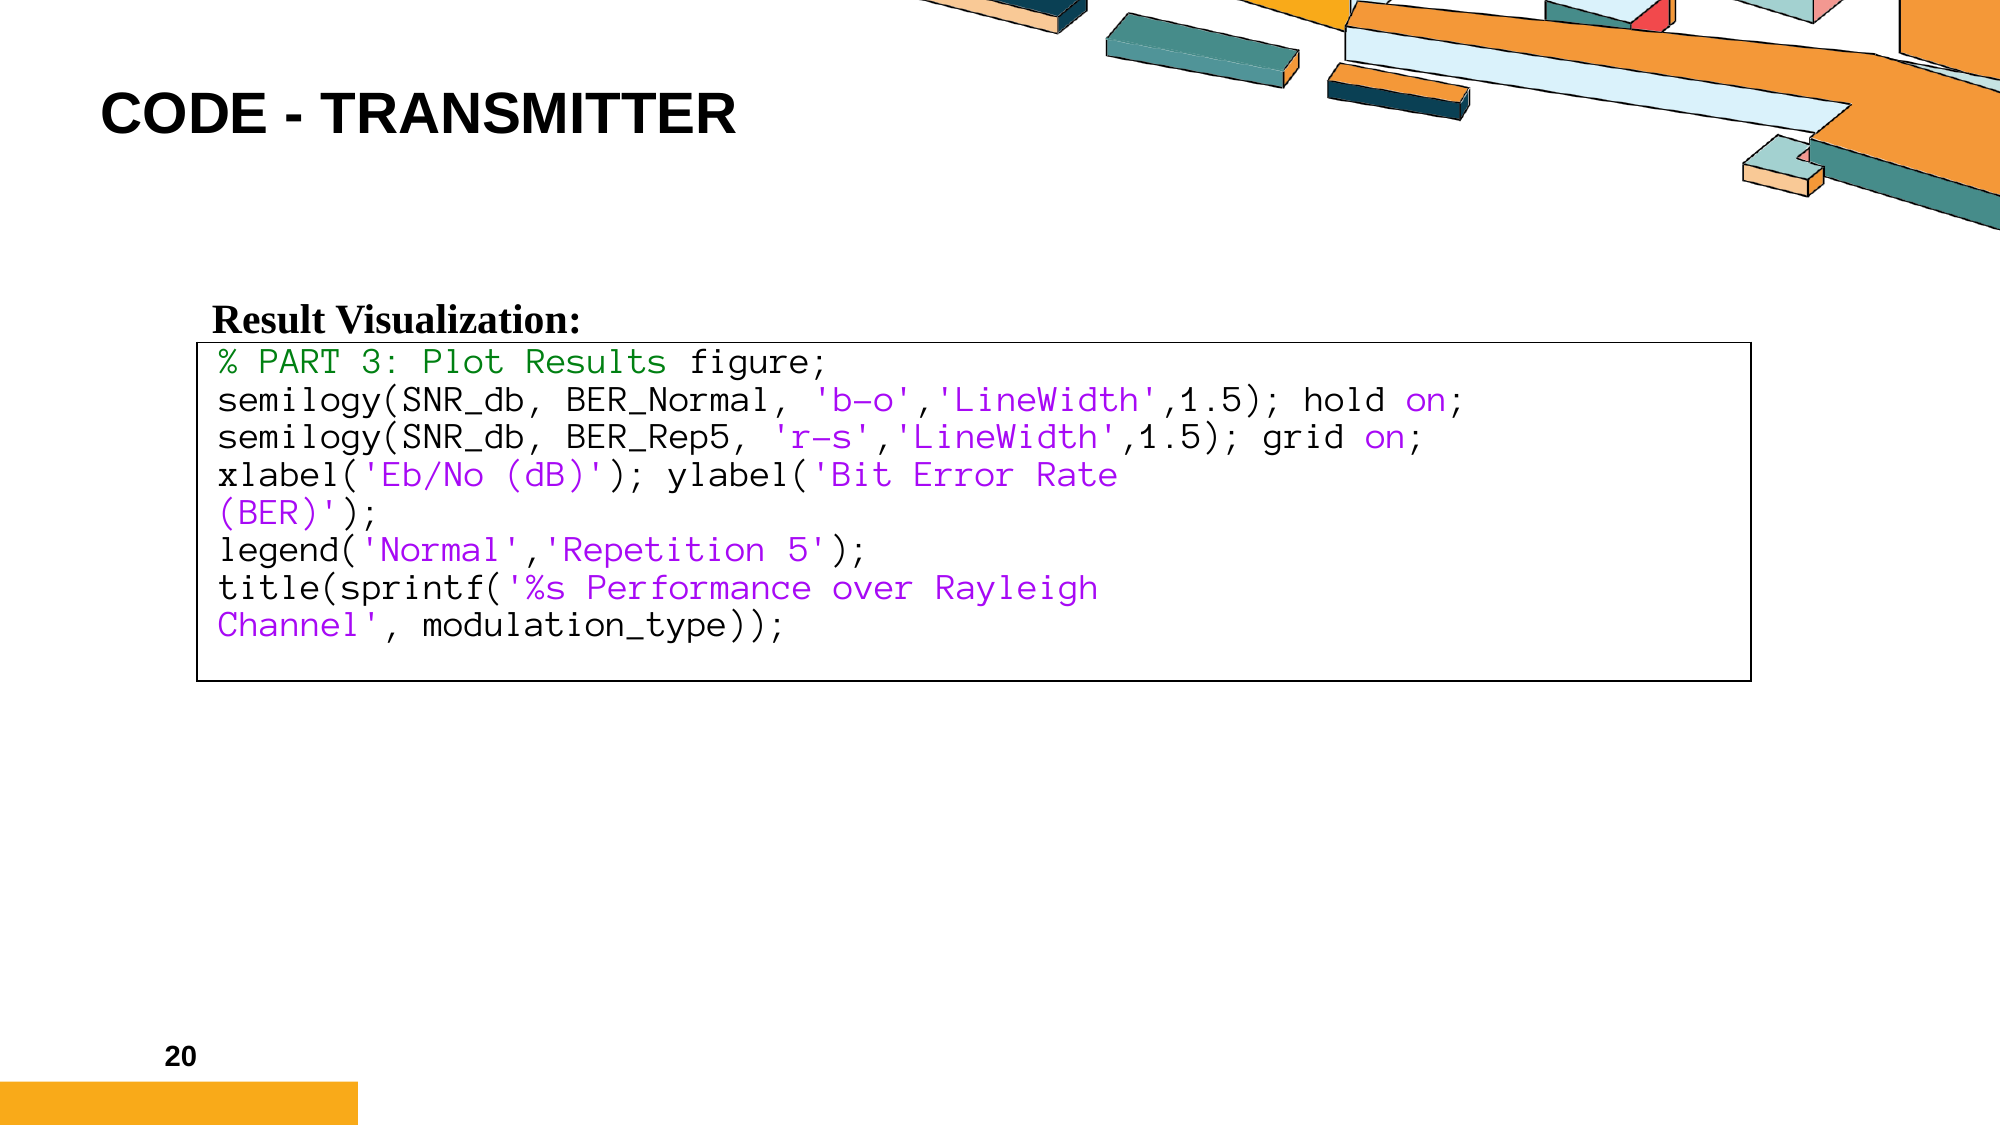

# Code - Transmitter
Result Visualization:

| % PART 3: Plot Results figure; semilogy(SNR\_db, BER\_Normal, 'b-o','LineWidth',1.5); hold on; semilogy(SNR\_db, BER\_Rep5, 'r-s','LineWidth',1.5); grid on; xlabel('Eb/No (dB)'); ylabel('Bit Error Rate (BER)'); legend('Normal','Repetition 5'); title(sprintf('%s Performance over Rayleigh Channel', modulation\_type)); |
| --- |
20